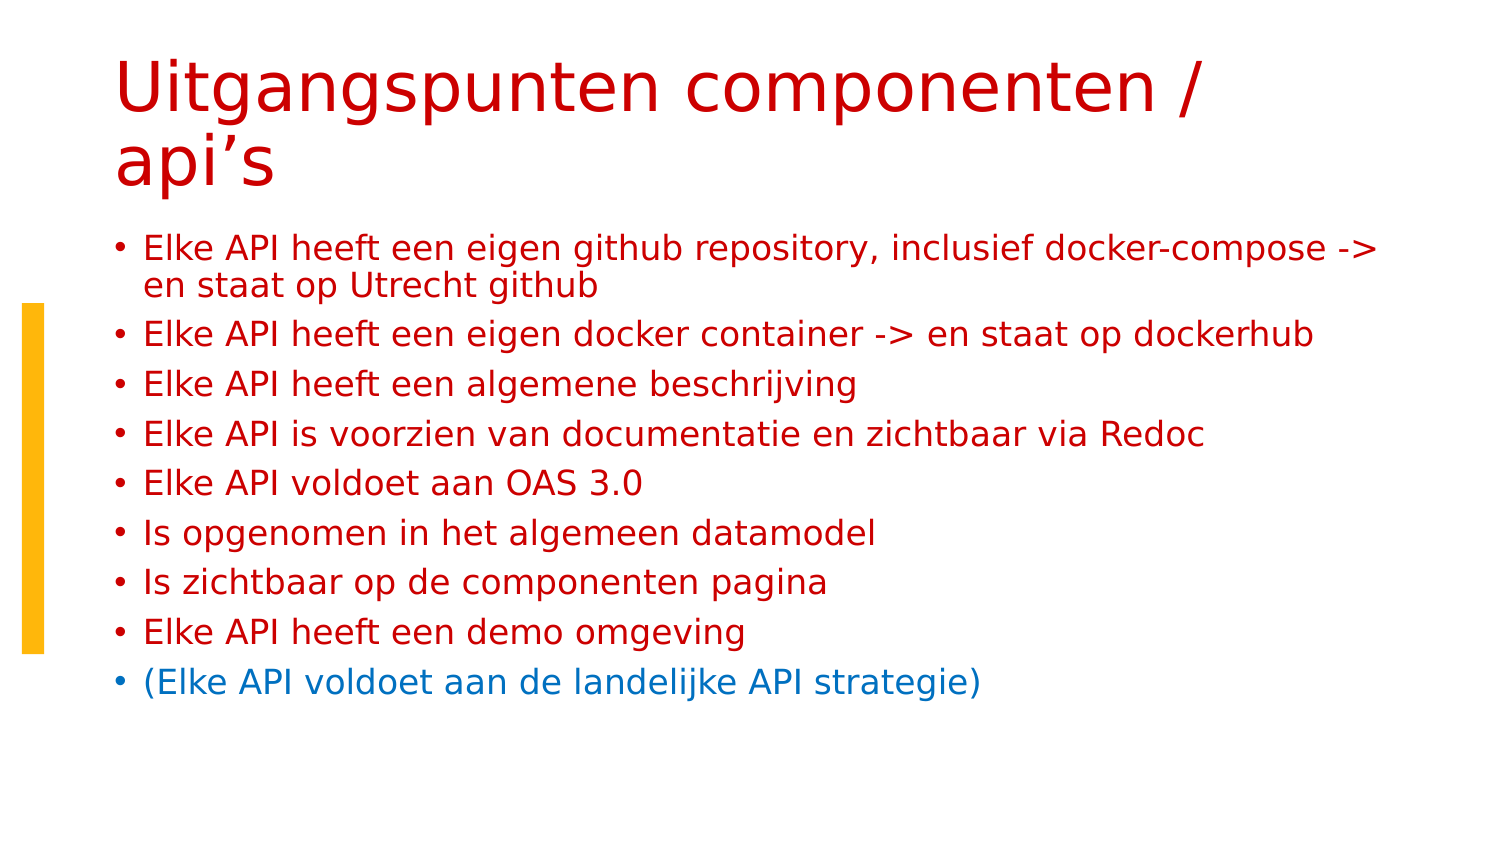

# Uitgangspunten componenten / api’s
Elke API heeft een eigen github repository, inclusief docker-compose -> en staat op Utrecht github
Elke API heeft een eigen docker container -> en staat op dockerhub
Elke API heeft een algemene beschrijving
Elke API is voorzien van documentatie en zichtbaar via Redoc
Elke API voldoet aan OAS 3.0
Is opgenomen in het algemeen datamodel
Is zichtbaar op de componenten pagina
Elke API heeft een demo omgeving
(Elke API voldoet aan de landelijke API strategie)